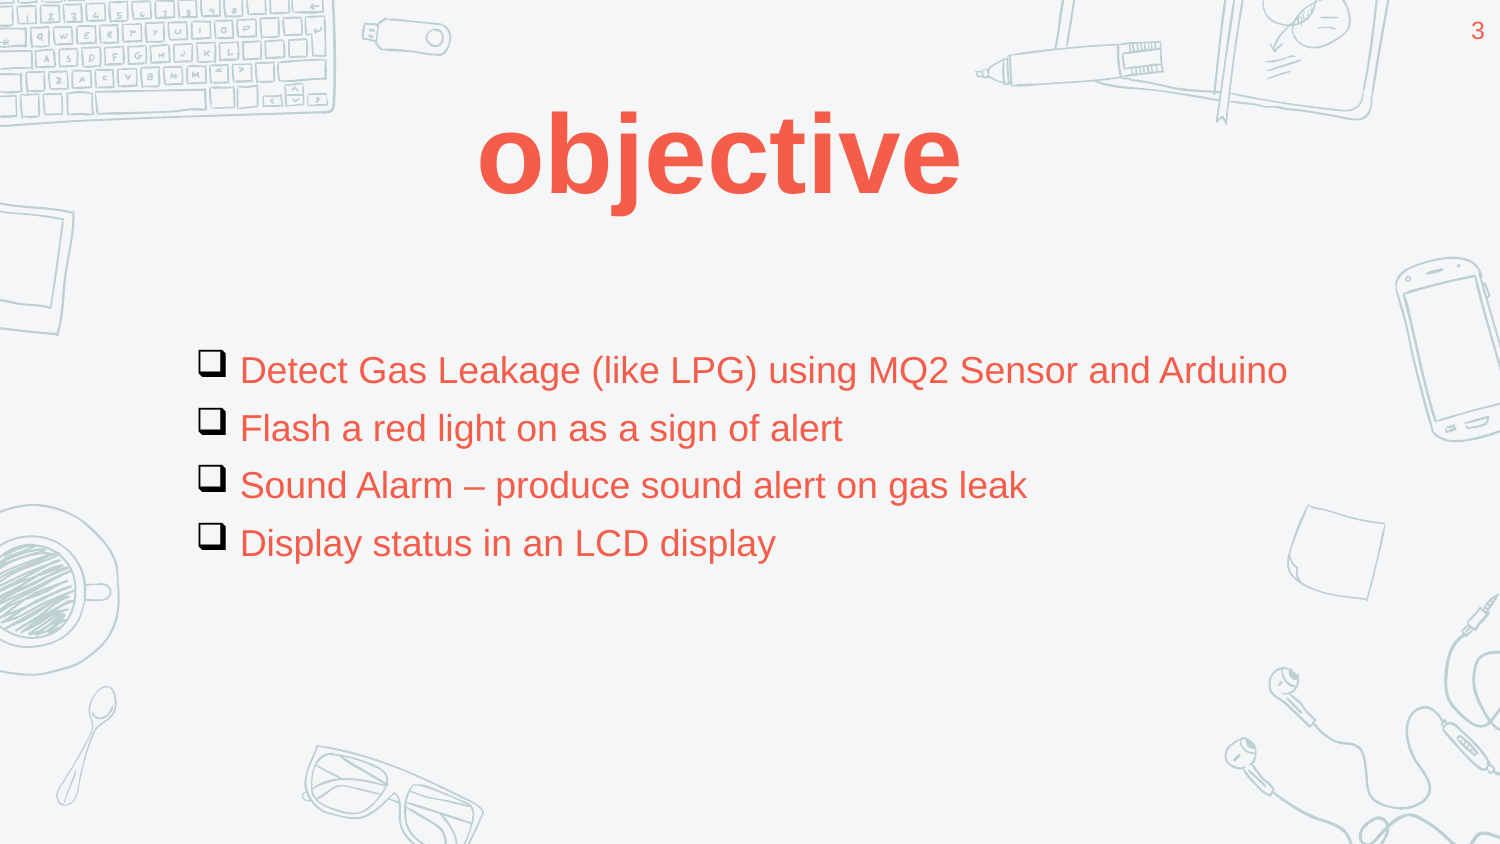

3
# objective
 Detect Gas Leakage (like LPG) using MQ2 Sensor and Arduino
 Flash a red light on as a sign of alert
 Sound Alarm – produce sound alert on gas leak
 Display status in an LCD display